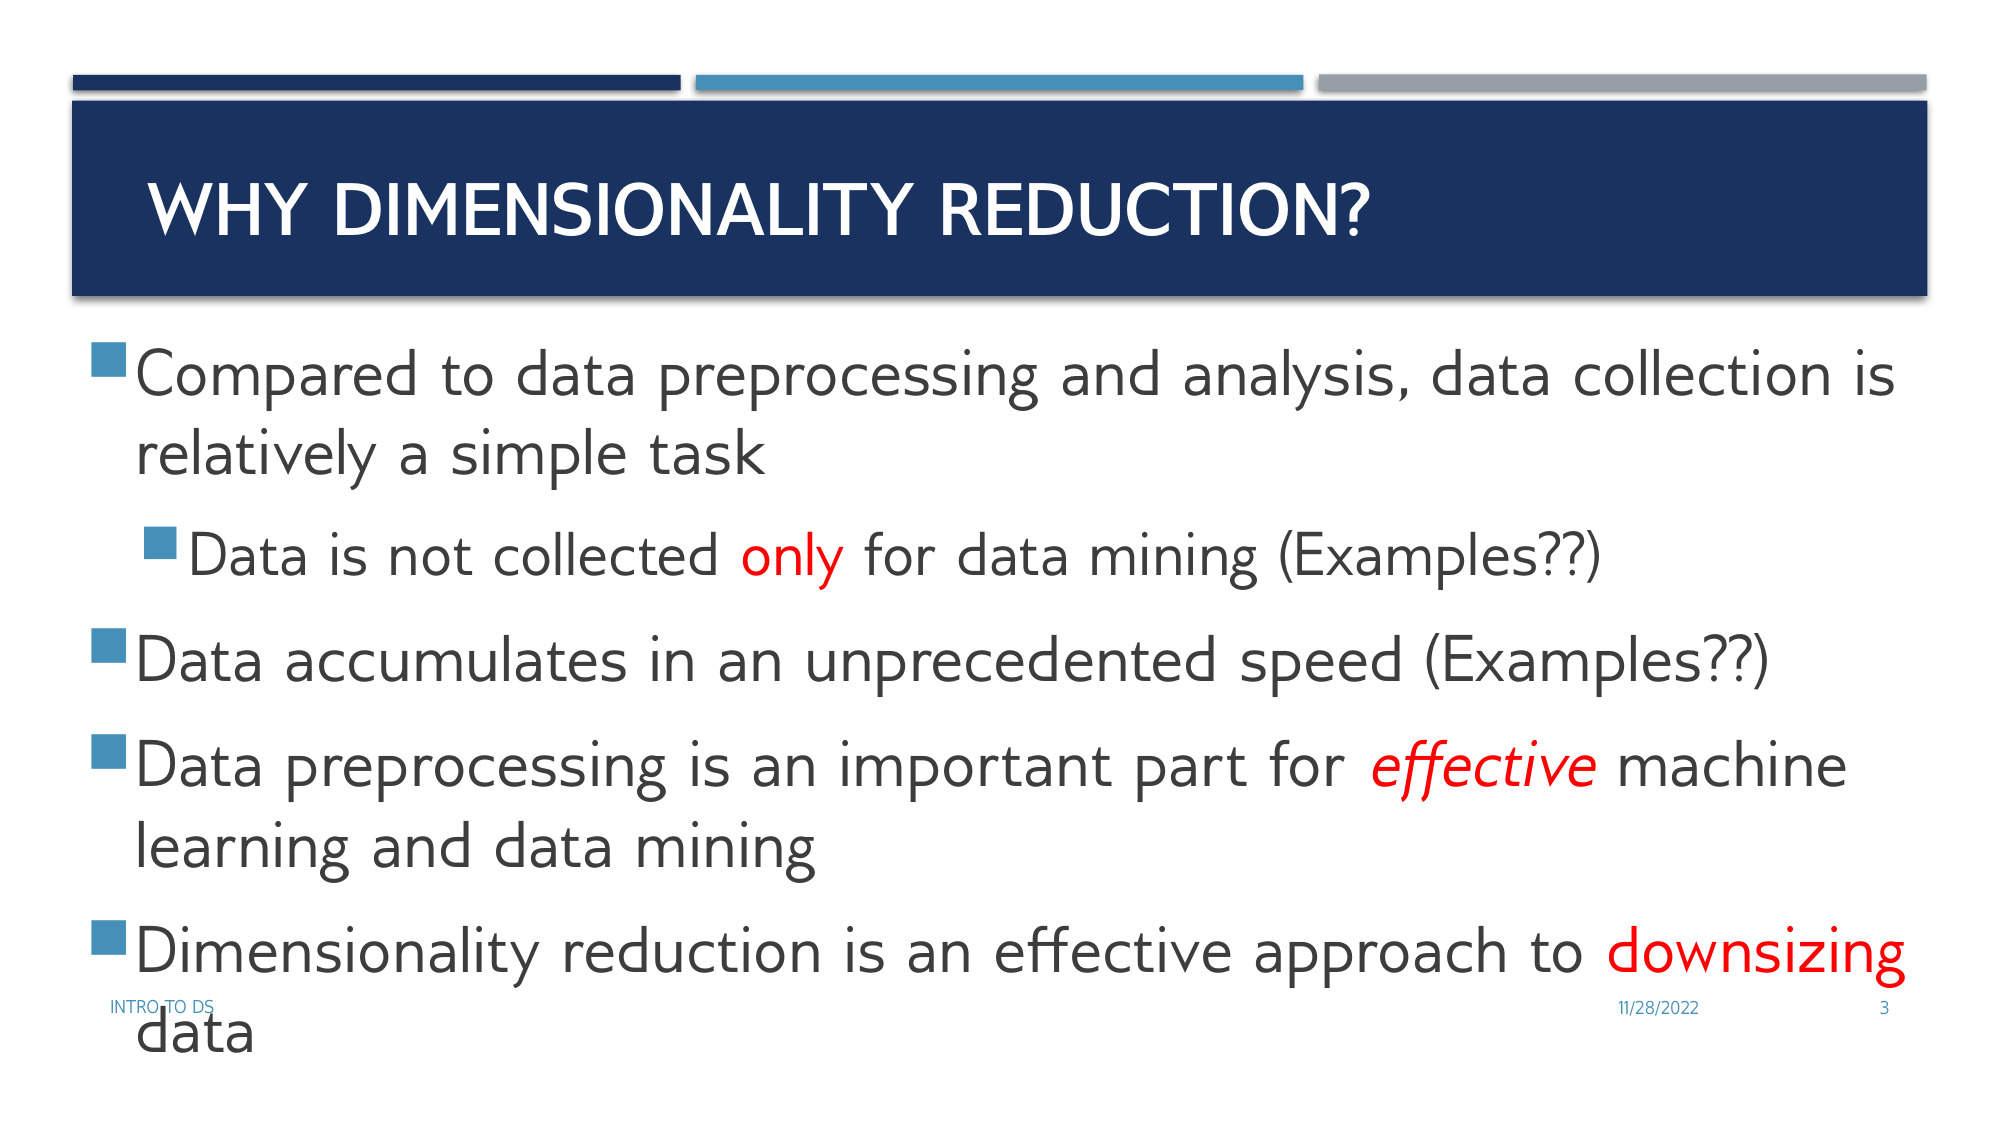

# Why Dimensionality Reduction?
Compared to data preprocessing and analysis, data collection is relatively a simple task
Data is not collected only for data mining (Examples??)
Data accumulates in an unprecedented speed (Examples??)
Data preprocessing is an important part for effective machine learning and data mining
Dimensionality reduction is an effective approach to downsizing data

Intro to DS
3
11/28/2022